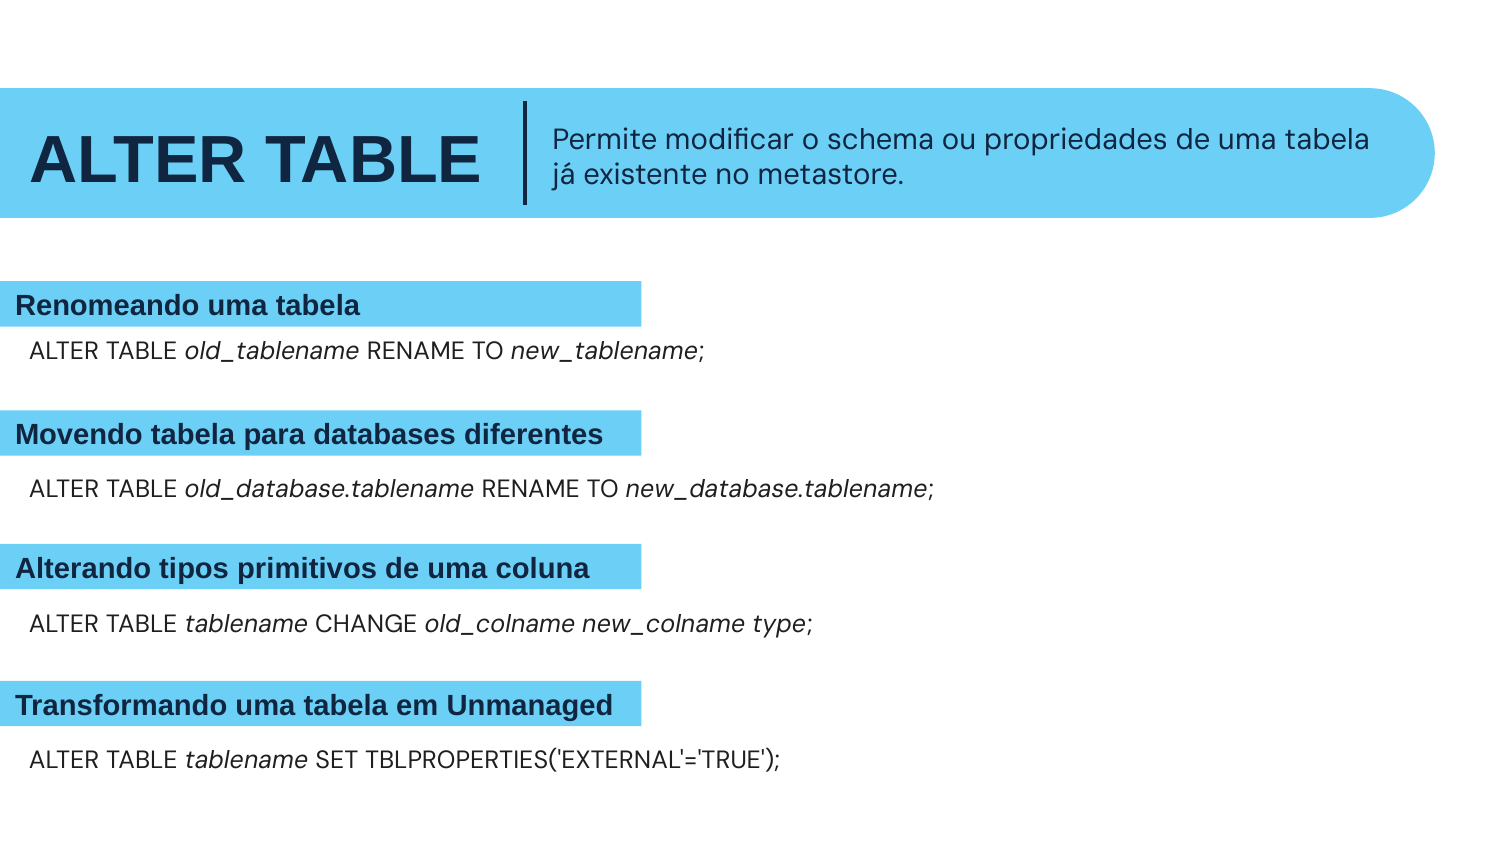

Permite modificar o schema ou propriedades de uma tabela já existente no metastore.
ALTER TABLE
Renomeando uma tabela
ALTER TABLE old_tablename RENAME TO new_tablename;
Movendo tabela para databases diferentes
ALTER TABLE old_database.tablename RENAME TO new_database.tablename;
Alterando tipos primitivos de uma coluna
ALTER TABLE tablename CHANGE old_colname new_colname type;
Transformando uma tabela em Unmanaged
ALTER TABLE tablename SET TBLPROPERTIES('EXTERNAL'='TRUE');